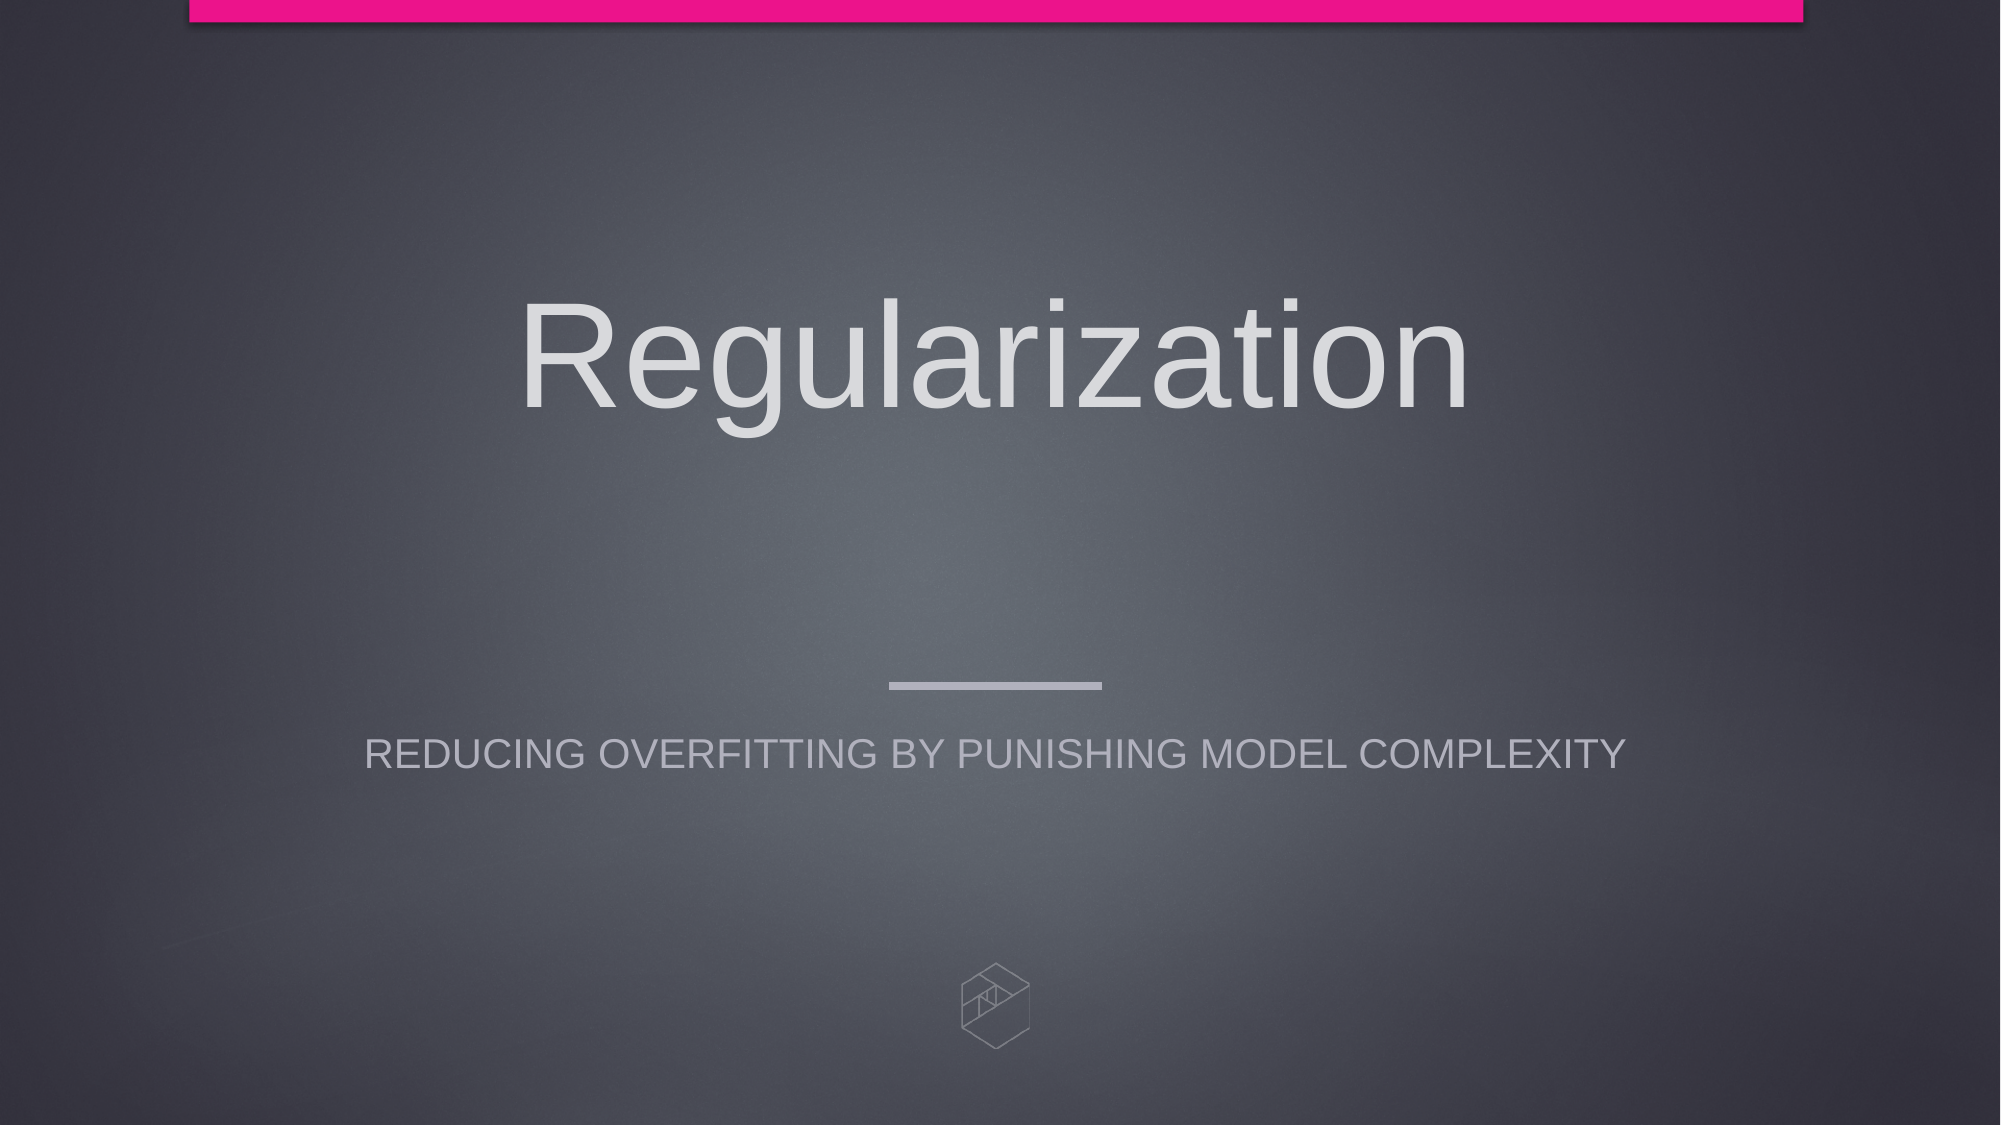

# Regularization
Reducing Overfitting By Punishing Model Complexity